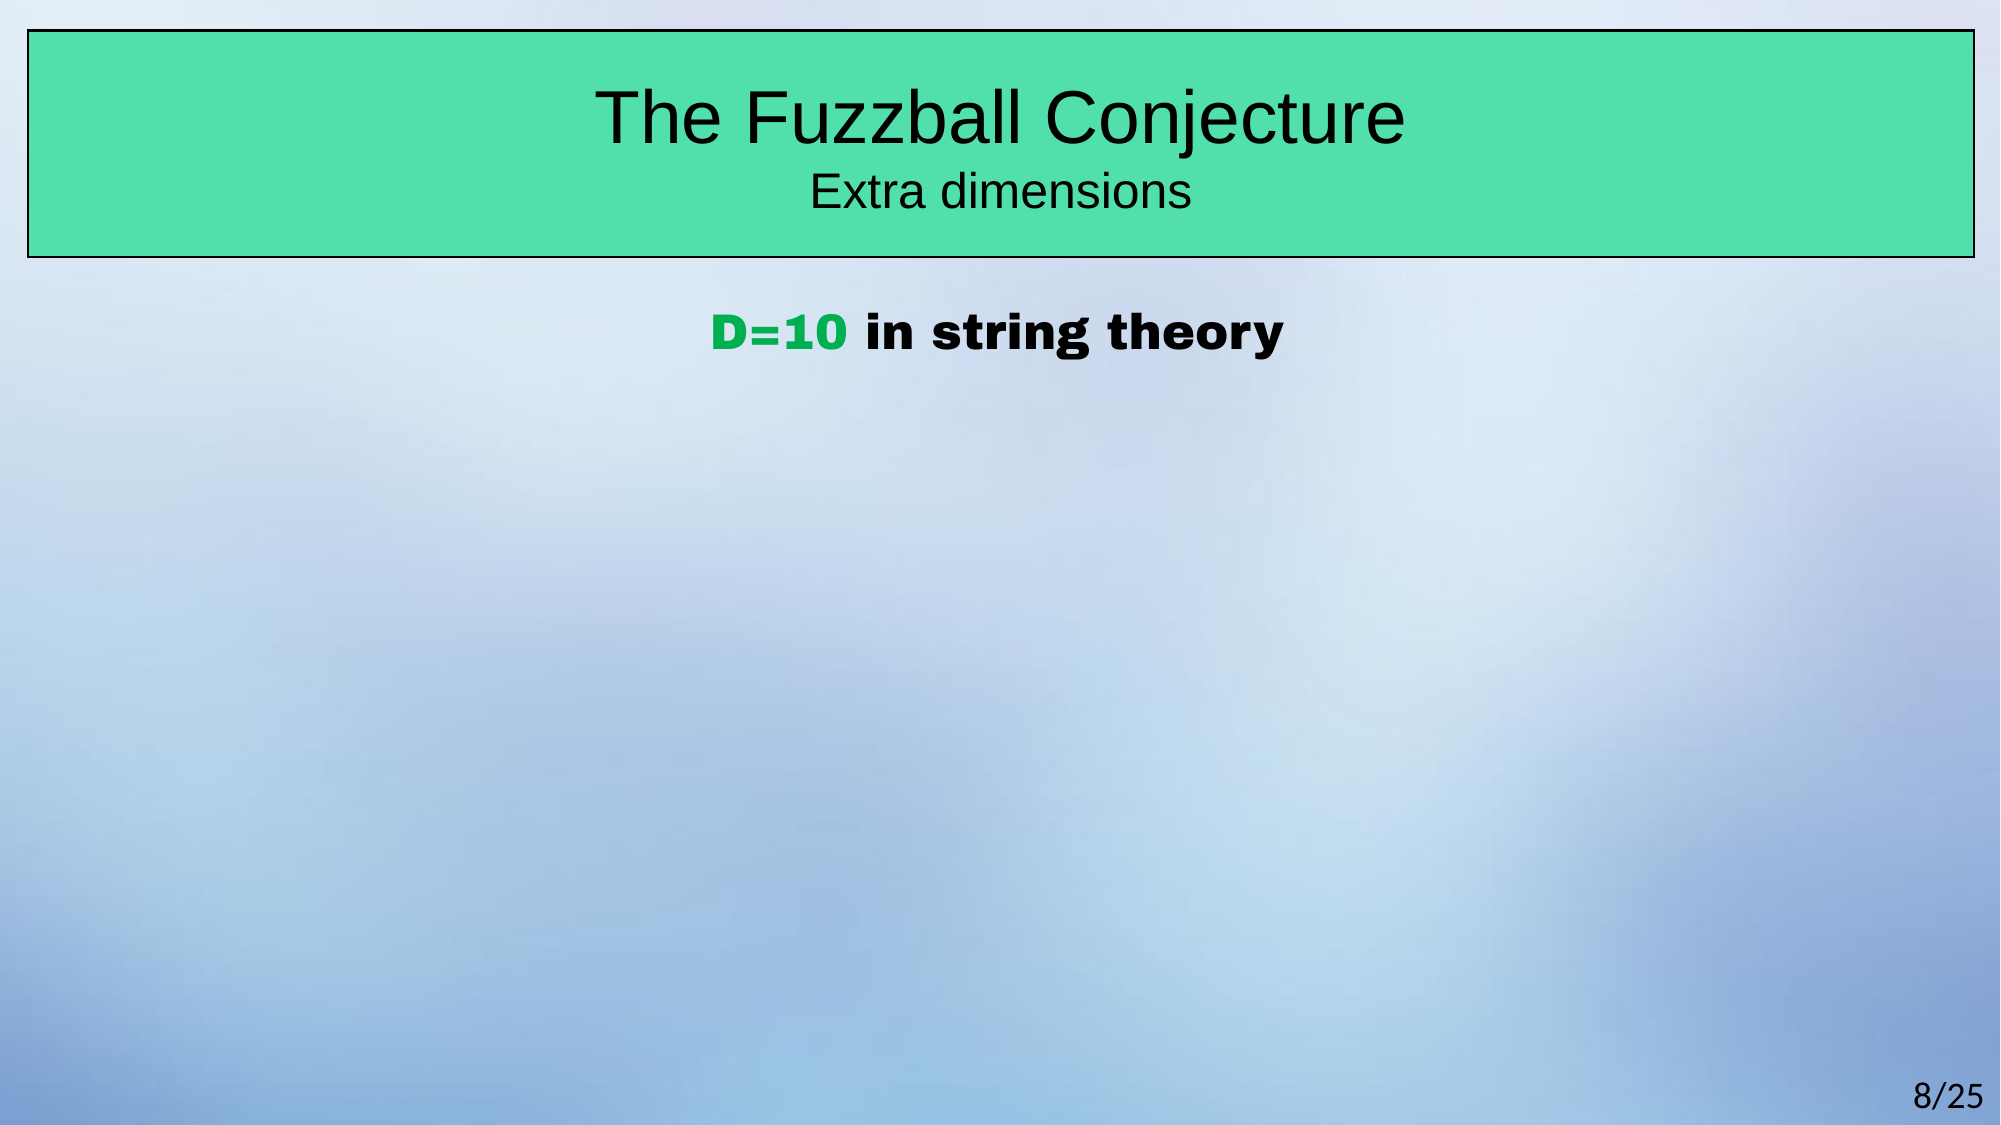

The Fuzzball Conjecture
Extra dimensions
D=10 in string theory
8/25